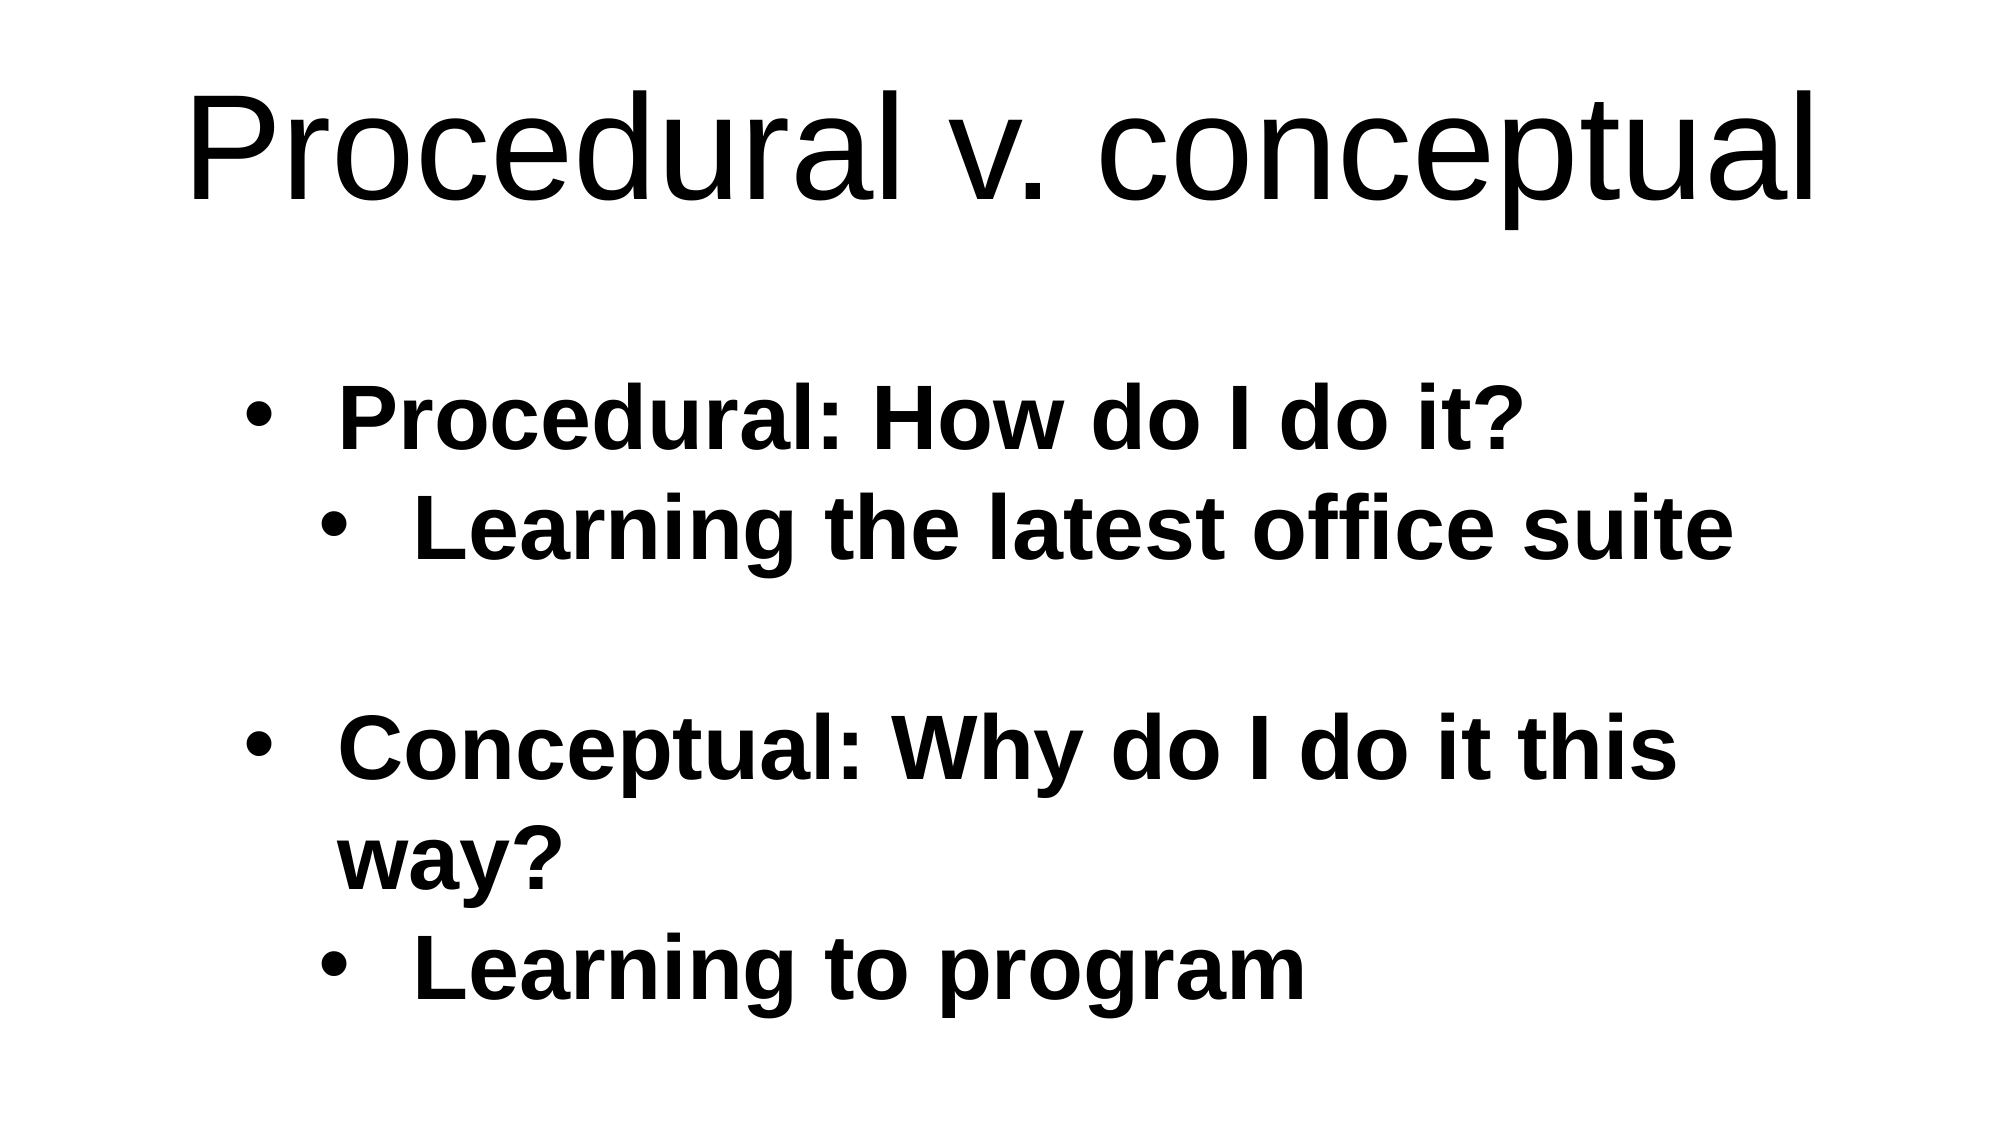

Procedural v. conceptual
Procedural: How do I do it?
Learning the latest office suite
Conceptual: Why do I do it this way?
Learning to program